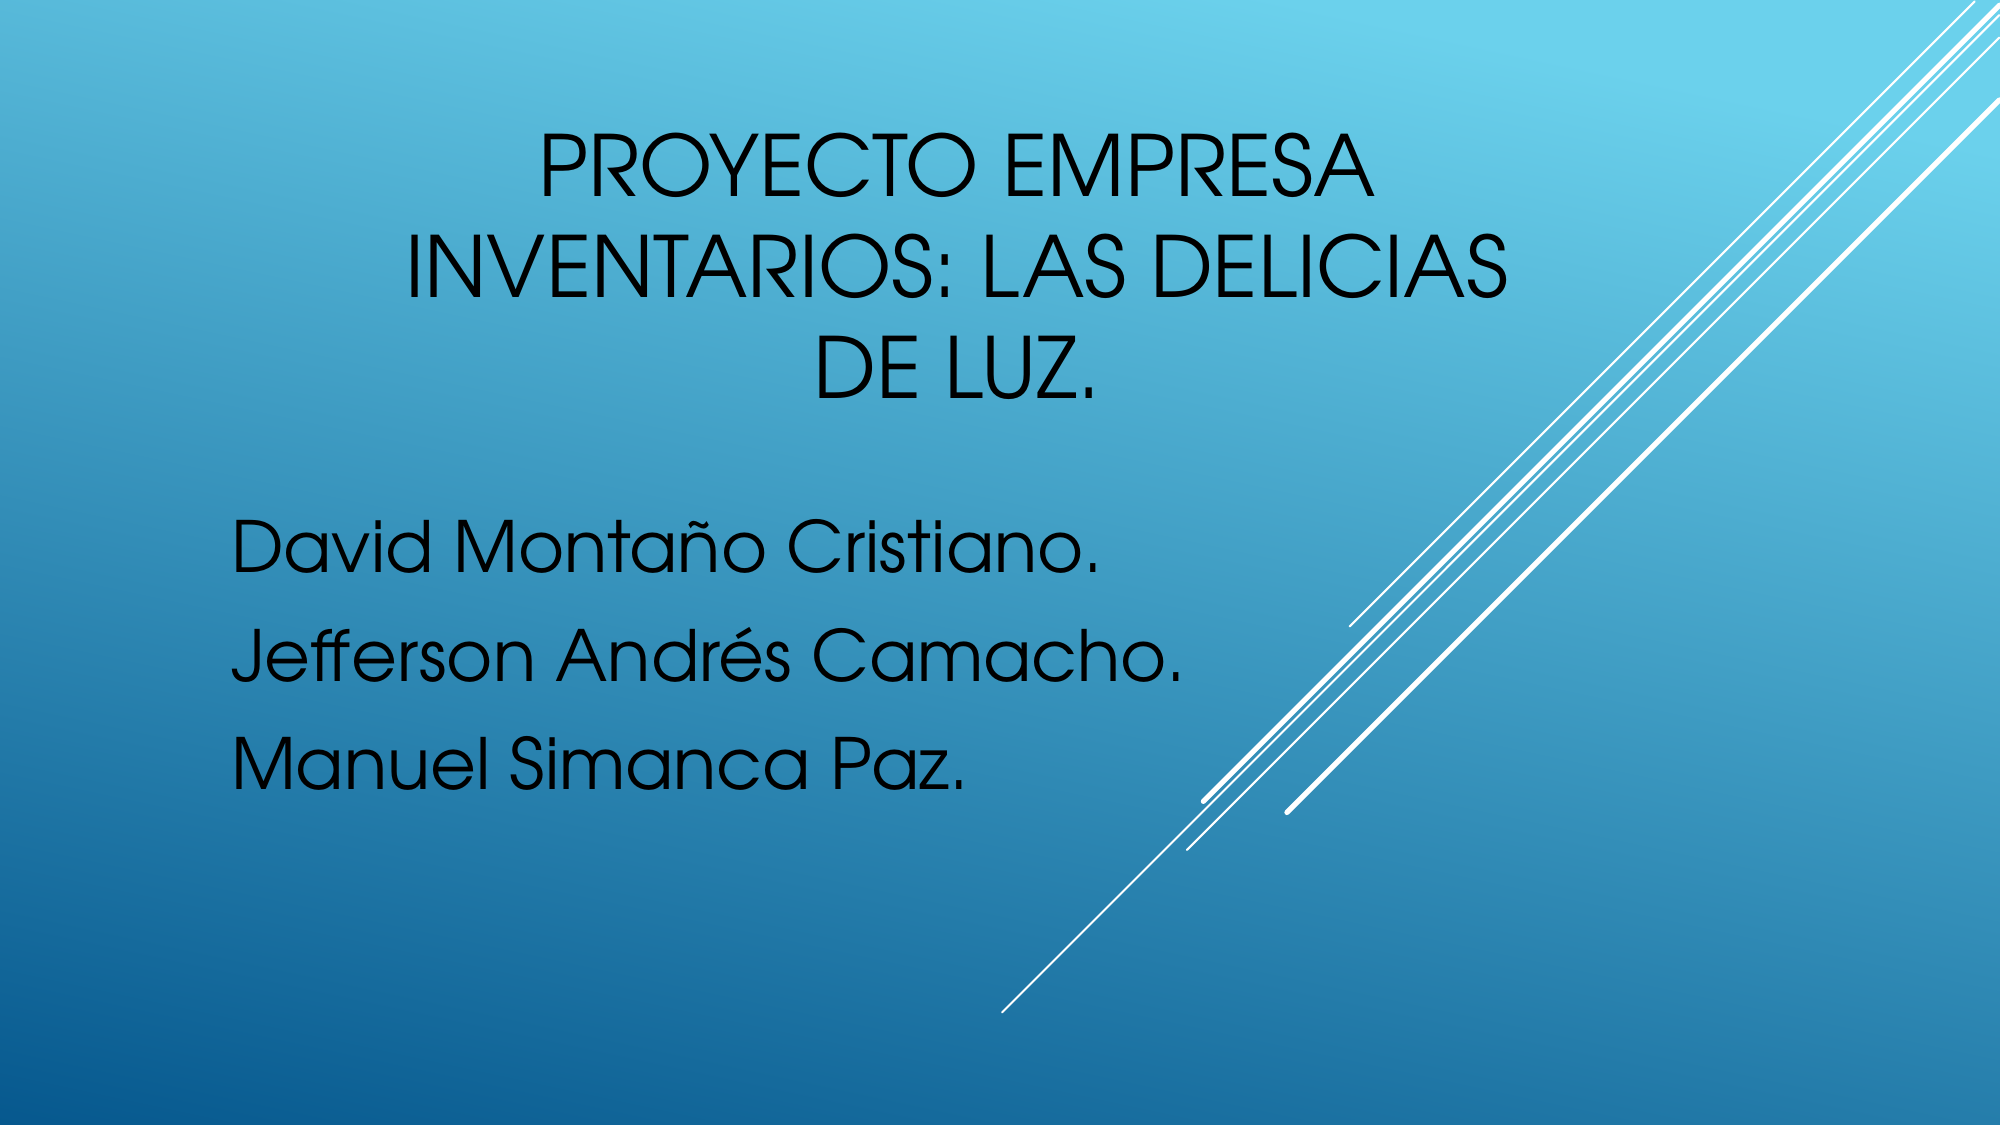

PROYECTO EMPRESA INVENTARIOS: LAS DELICIAS DE LUZ.
David Montaño Cristiano.
Jefferson Andrés Camacho.
Manuel Simanca Paz.